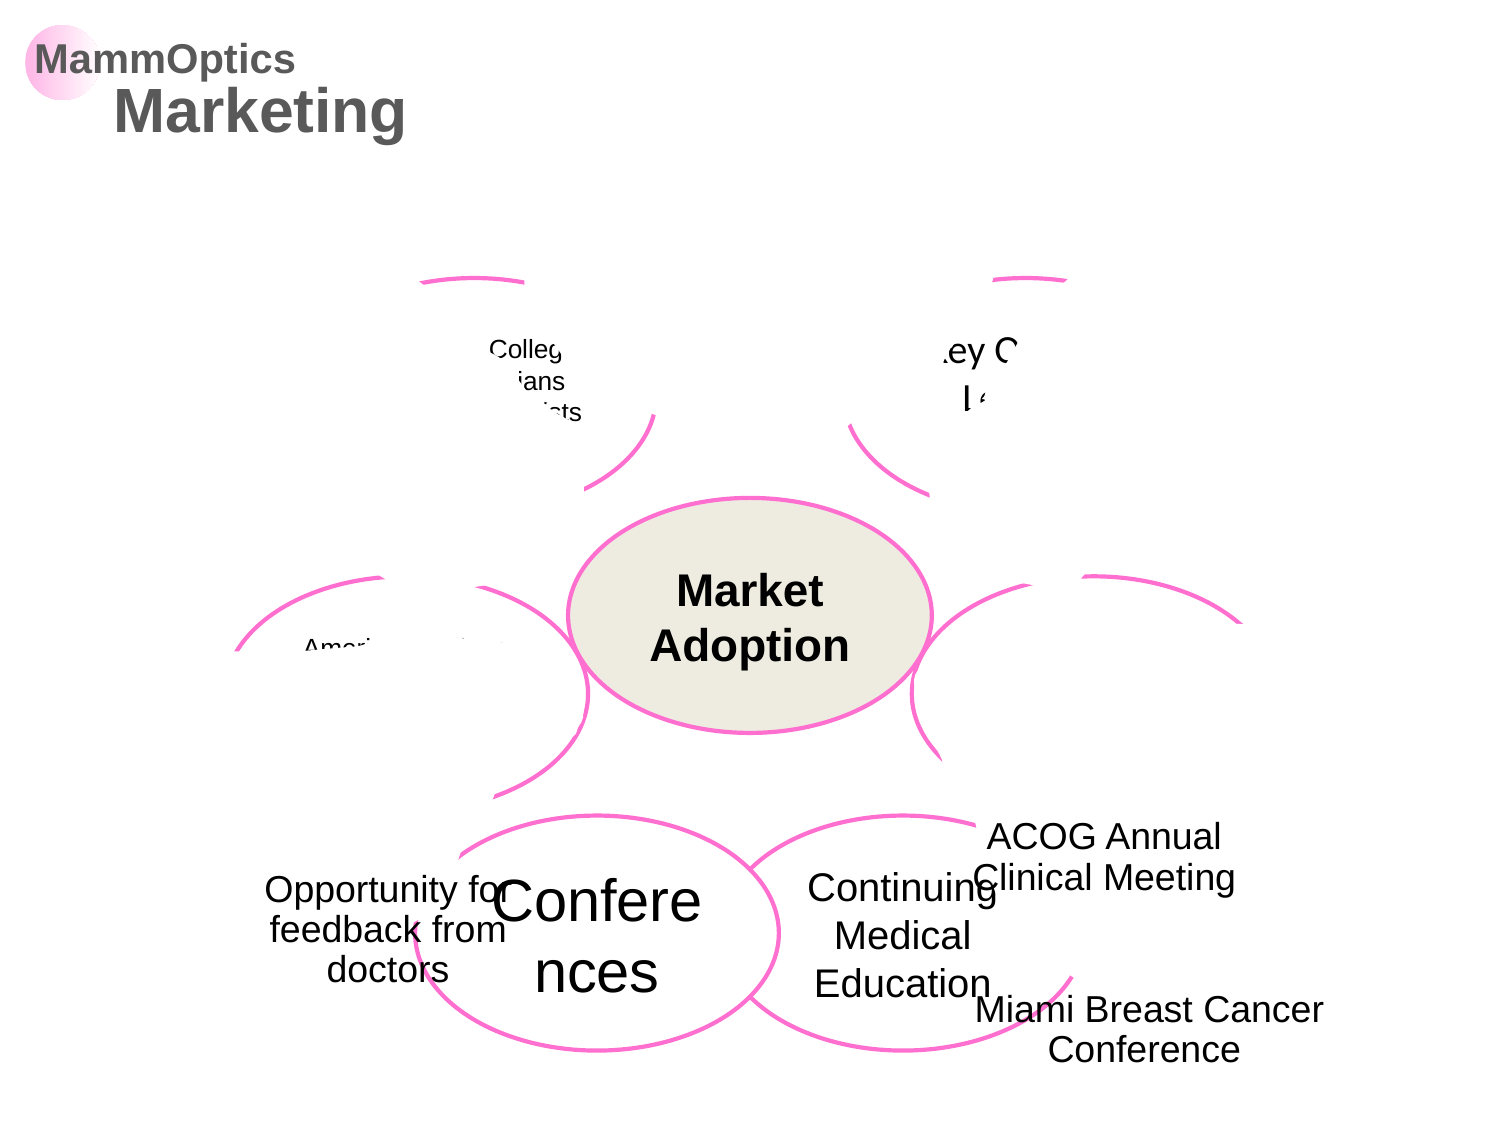

MammOptics

Marketing

Market Adoption
Continuing Medical Education
Medical Journals
Key Opinion Leaders (KOLs)
American College of Obstetricians and Gynecologists (ACOG)
American College of Obstetricians and Gynecologists (ACOG)

ACOG Annual Clinical Meeting
Opportunity for feedback from doctors
Miami Breast Cancer Conference